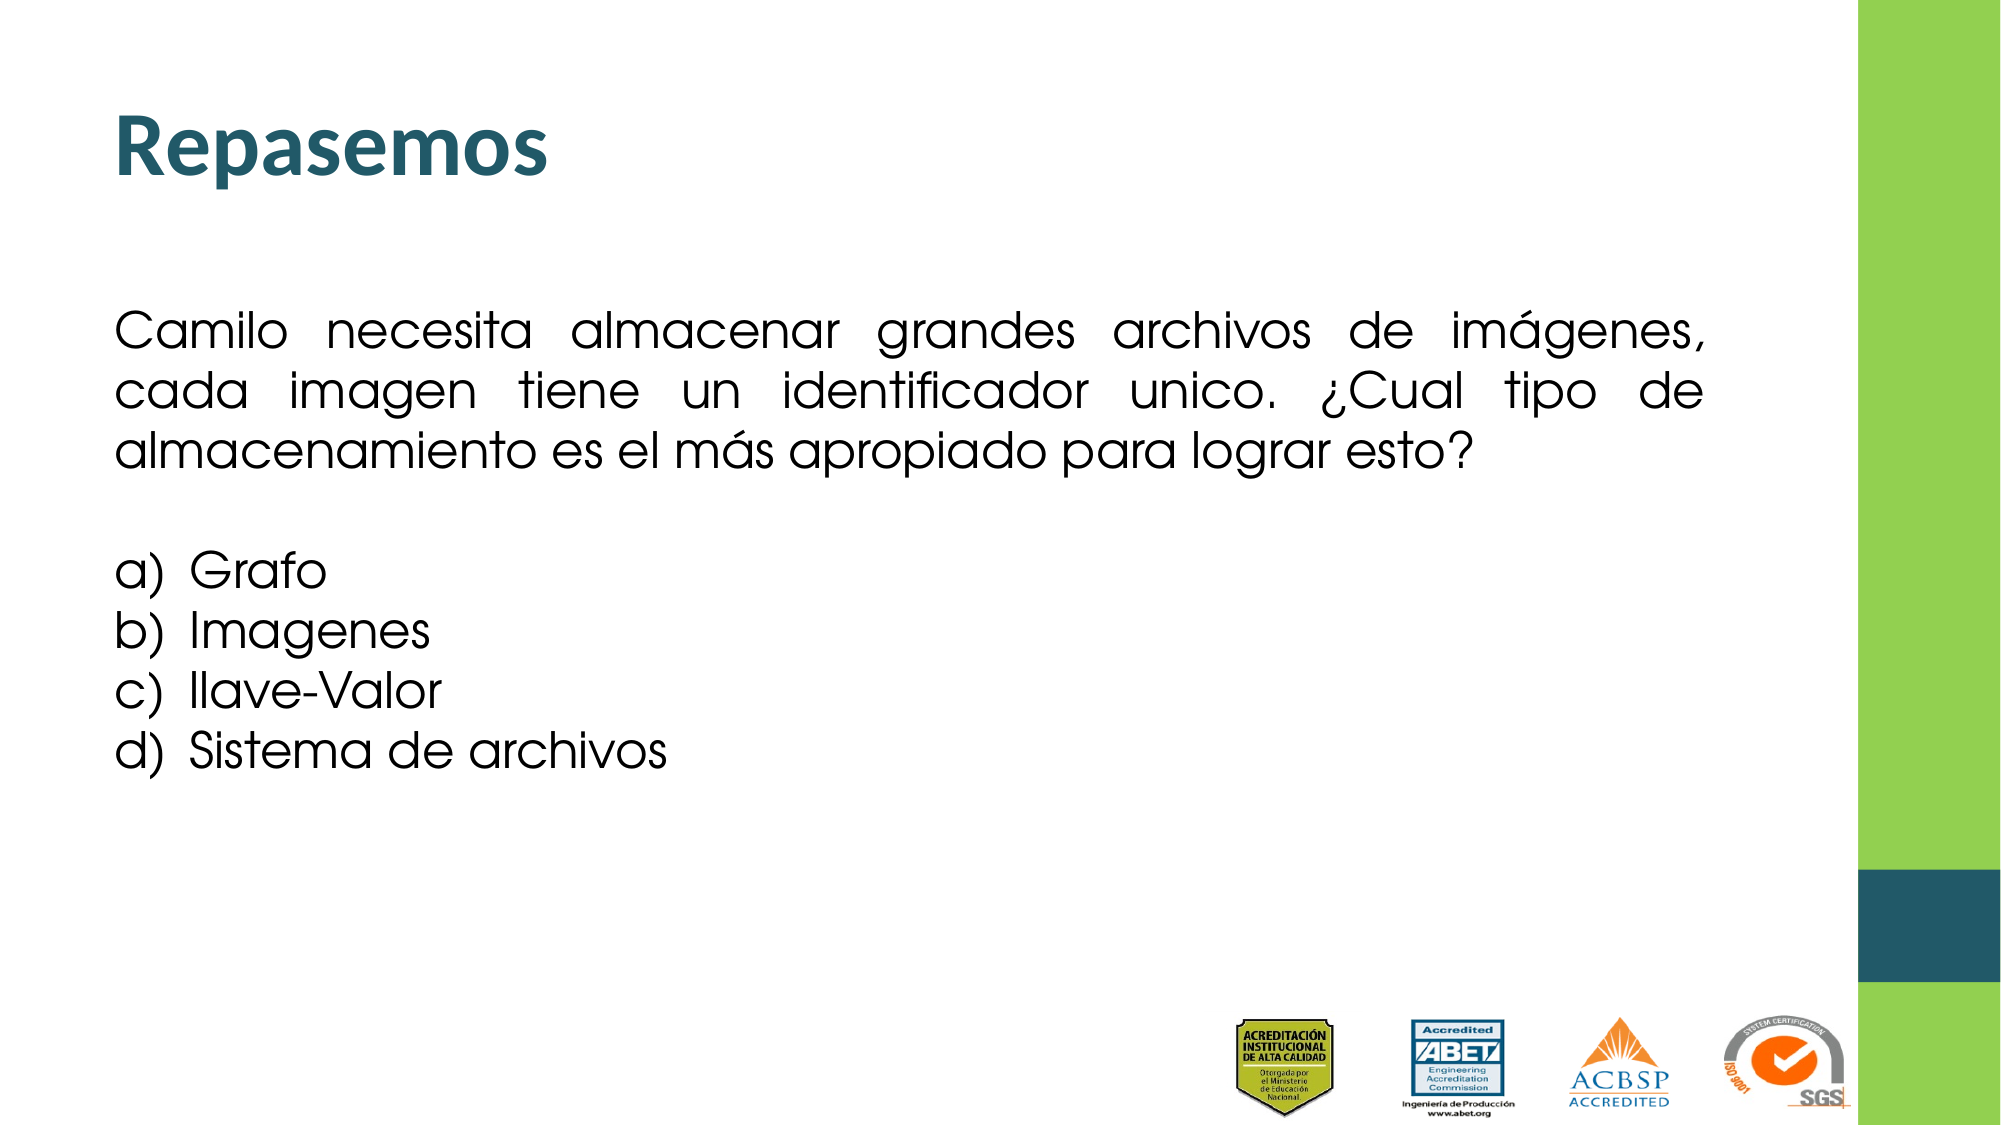

# Repasemos
Camilo necesita almacenar grandes archivos de imágenes, cada imagen tiene un identificador unico. ¿Cual tipo de almacenamiento es el más apropiado para lograr esto?

Grafo
Imagenes
llave-Valor
Sistema de archivos